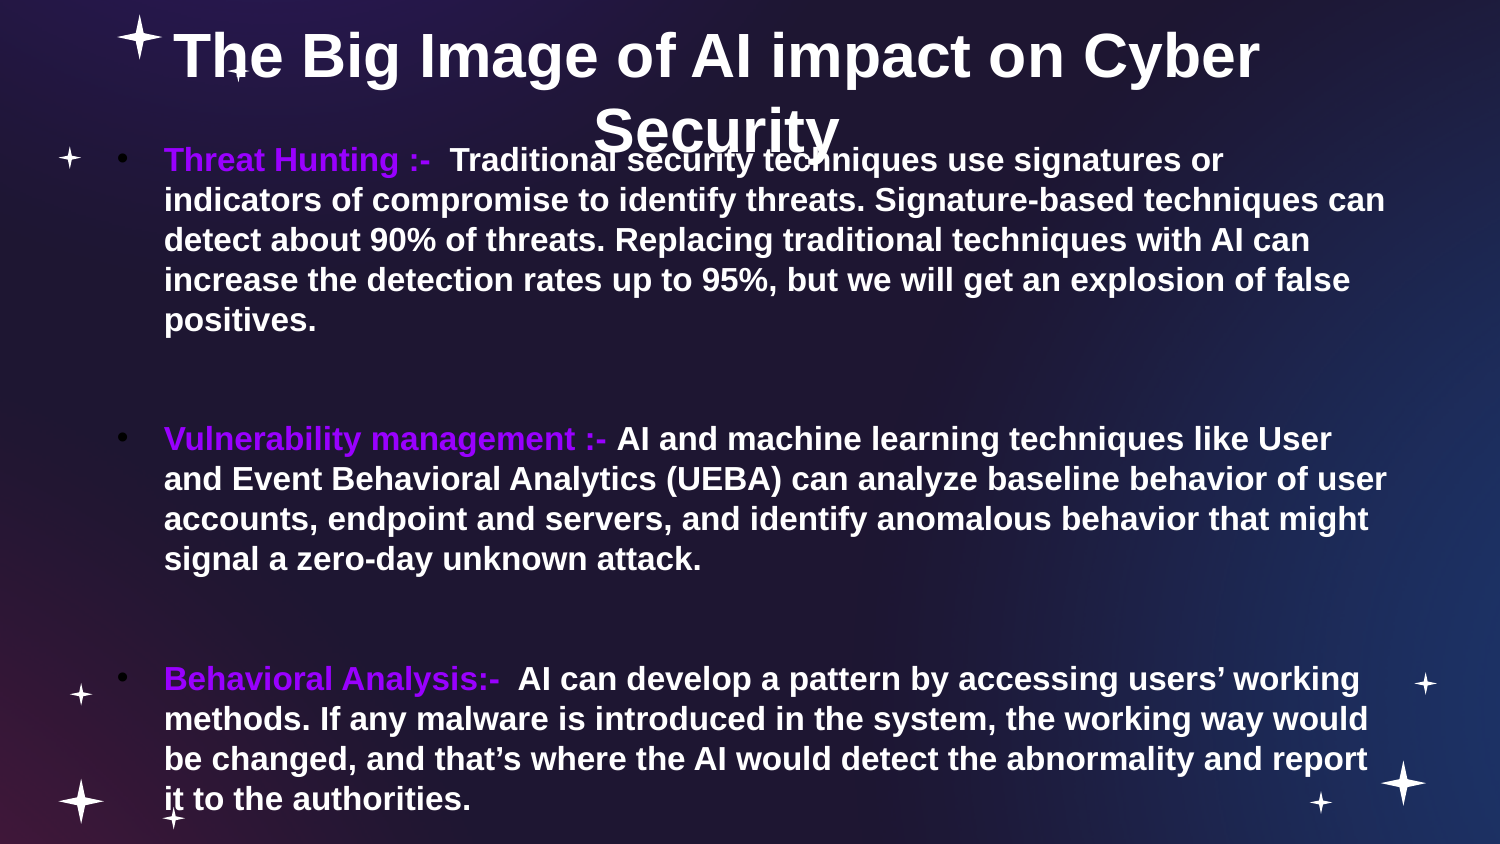

# The Big Image of AI impact on Cyber Security
Threat Hunting :-  Traditional security techniques use signatures or indicators of compromise to identify threats. Signature-based techniques can detect about 90% of threats. Replacing traditional techniques with AI can increase the detection rates up to 95%, but we will get an explosion of false positives.

Vulnerability management :- AI and machine learning techniques like User and Event Behavioral Analytics (UEBA) can analyze baseline behavior of user accounts, endpoint and servers, and identify anomalous behavior that might signal a zero-day unknown attack.

Behavioral Analysis:-  AI can develop a pattern by accessing users’ working methods. If any malware is introduced in the system, the working way would be changed, and that’s where the AI would detect the abnormality and report it to the authorities.